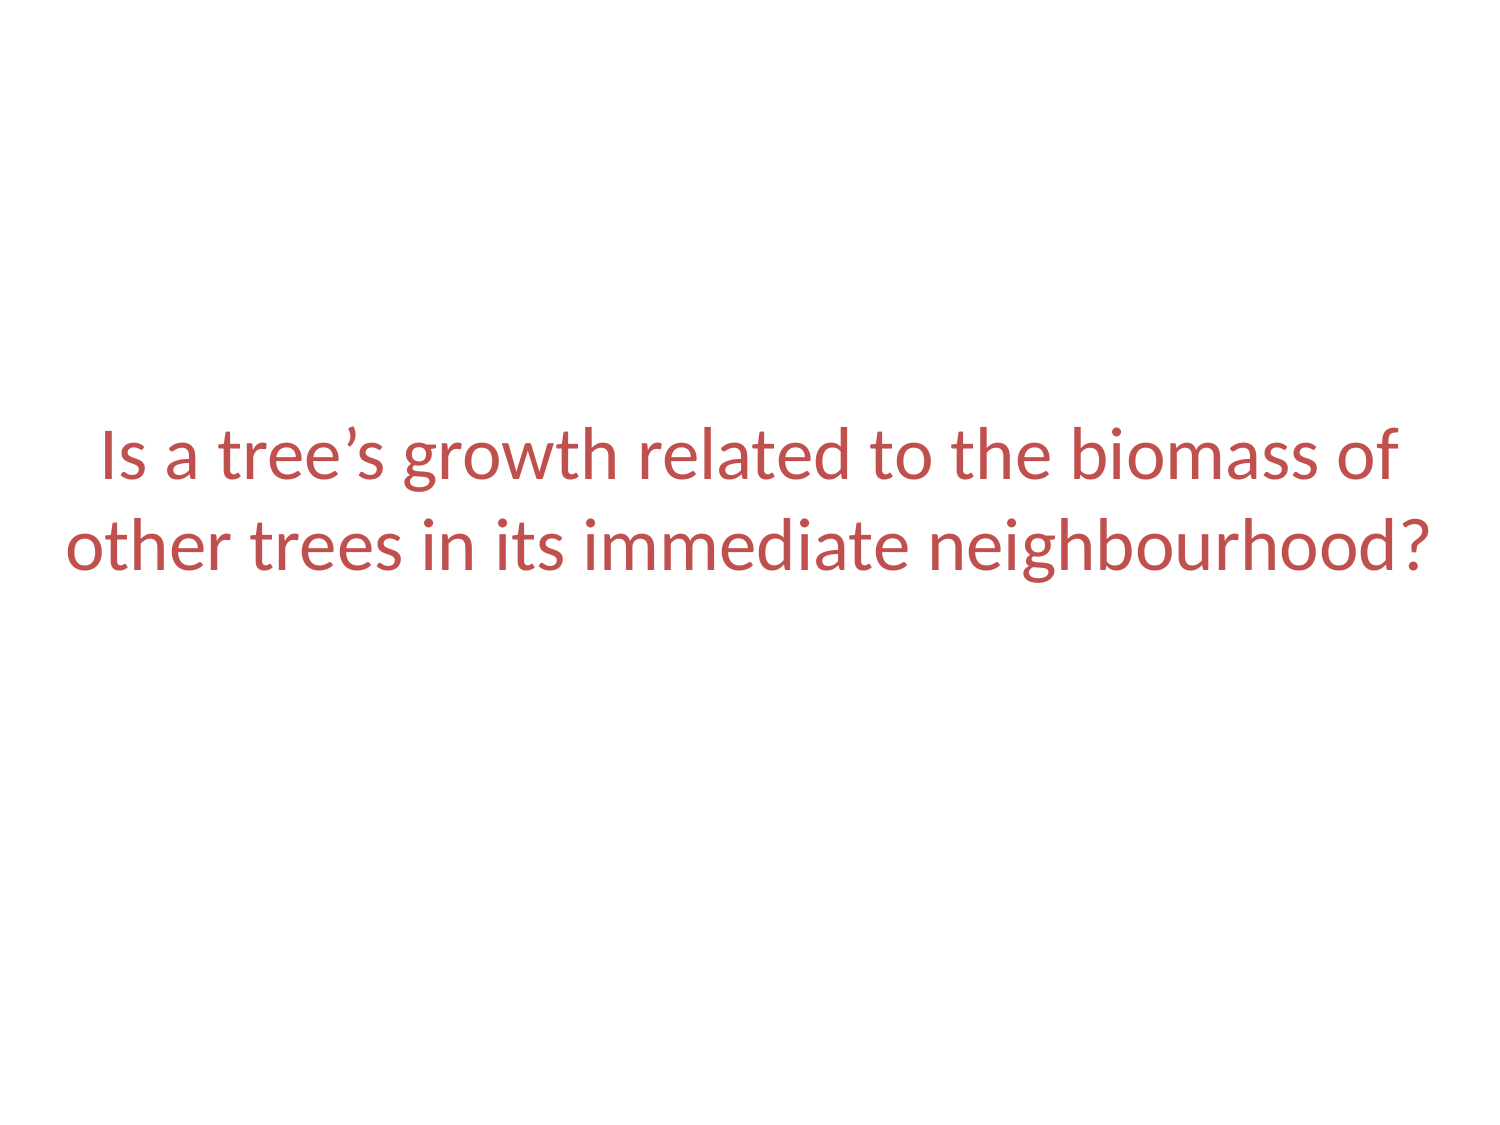

Is a tree’s growth related to the biomass of other trees in its immediate neighbourhood?